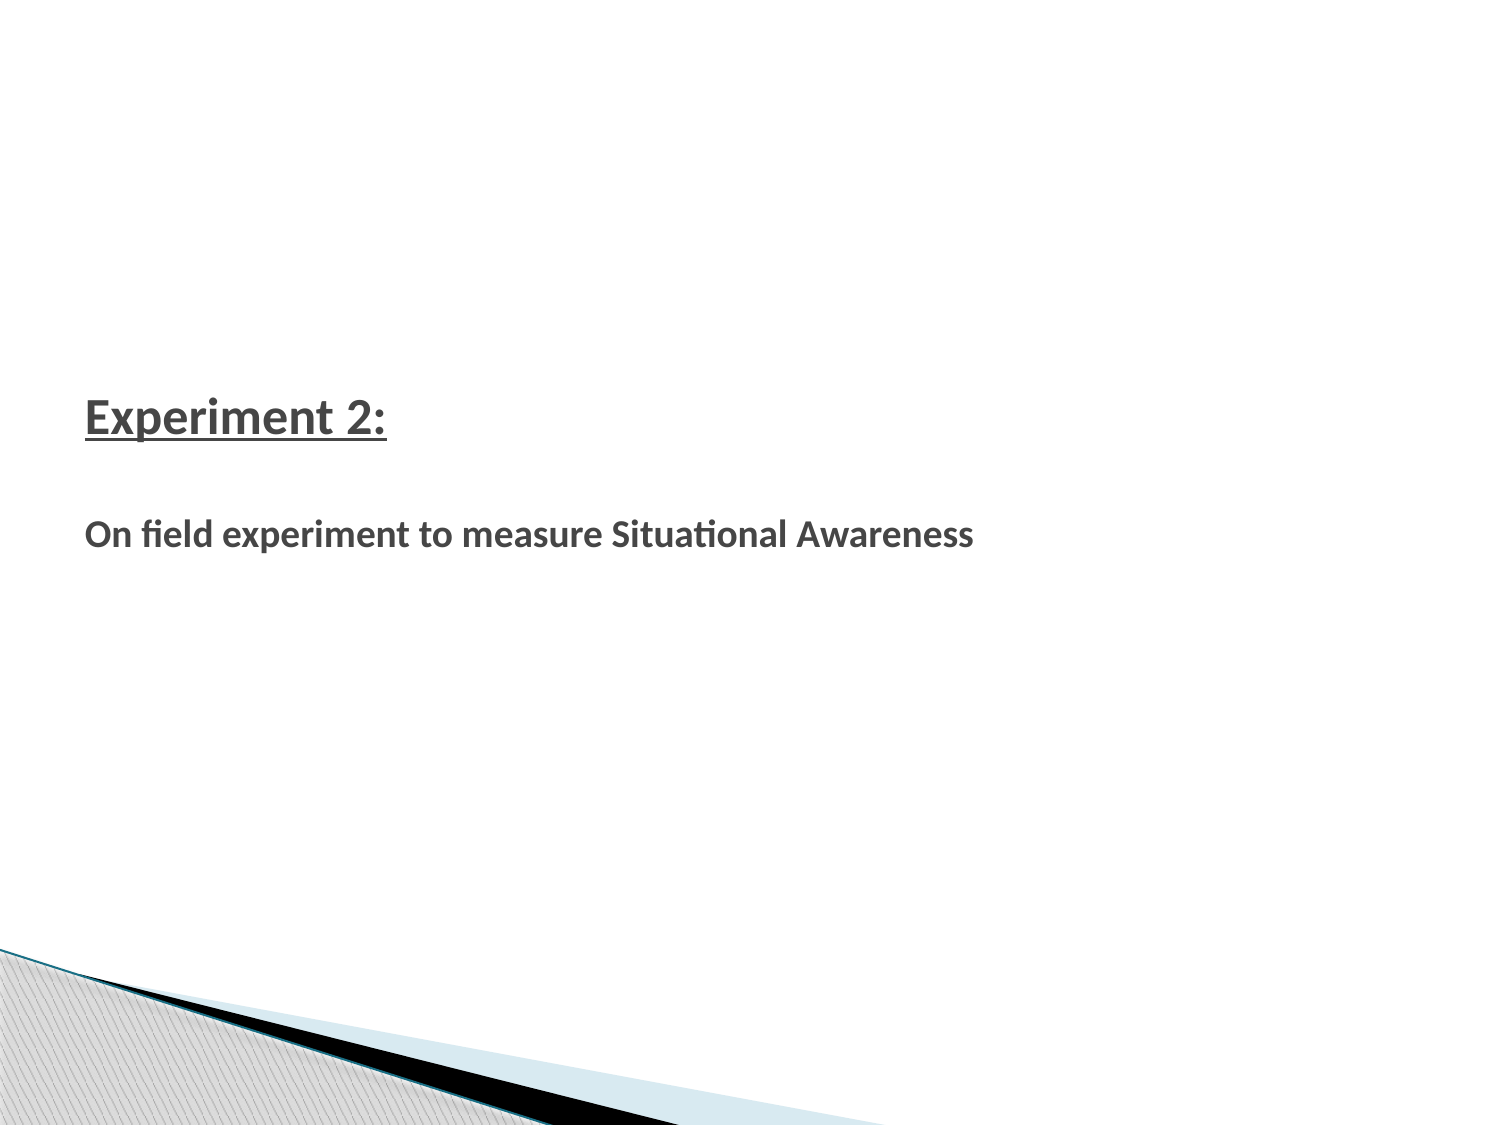

# Experiment 2: On field experiment to measure Situational Awareness